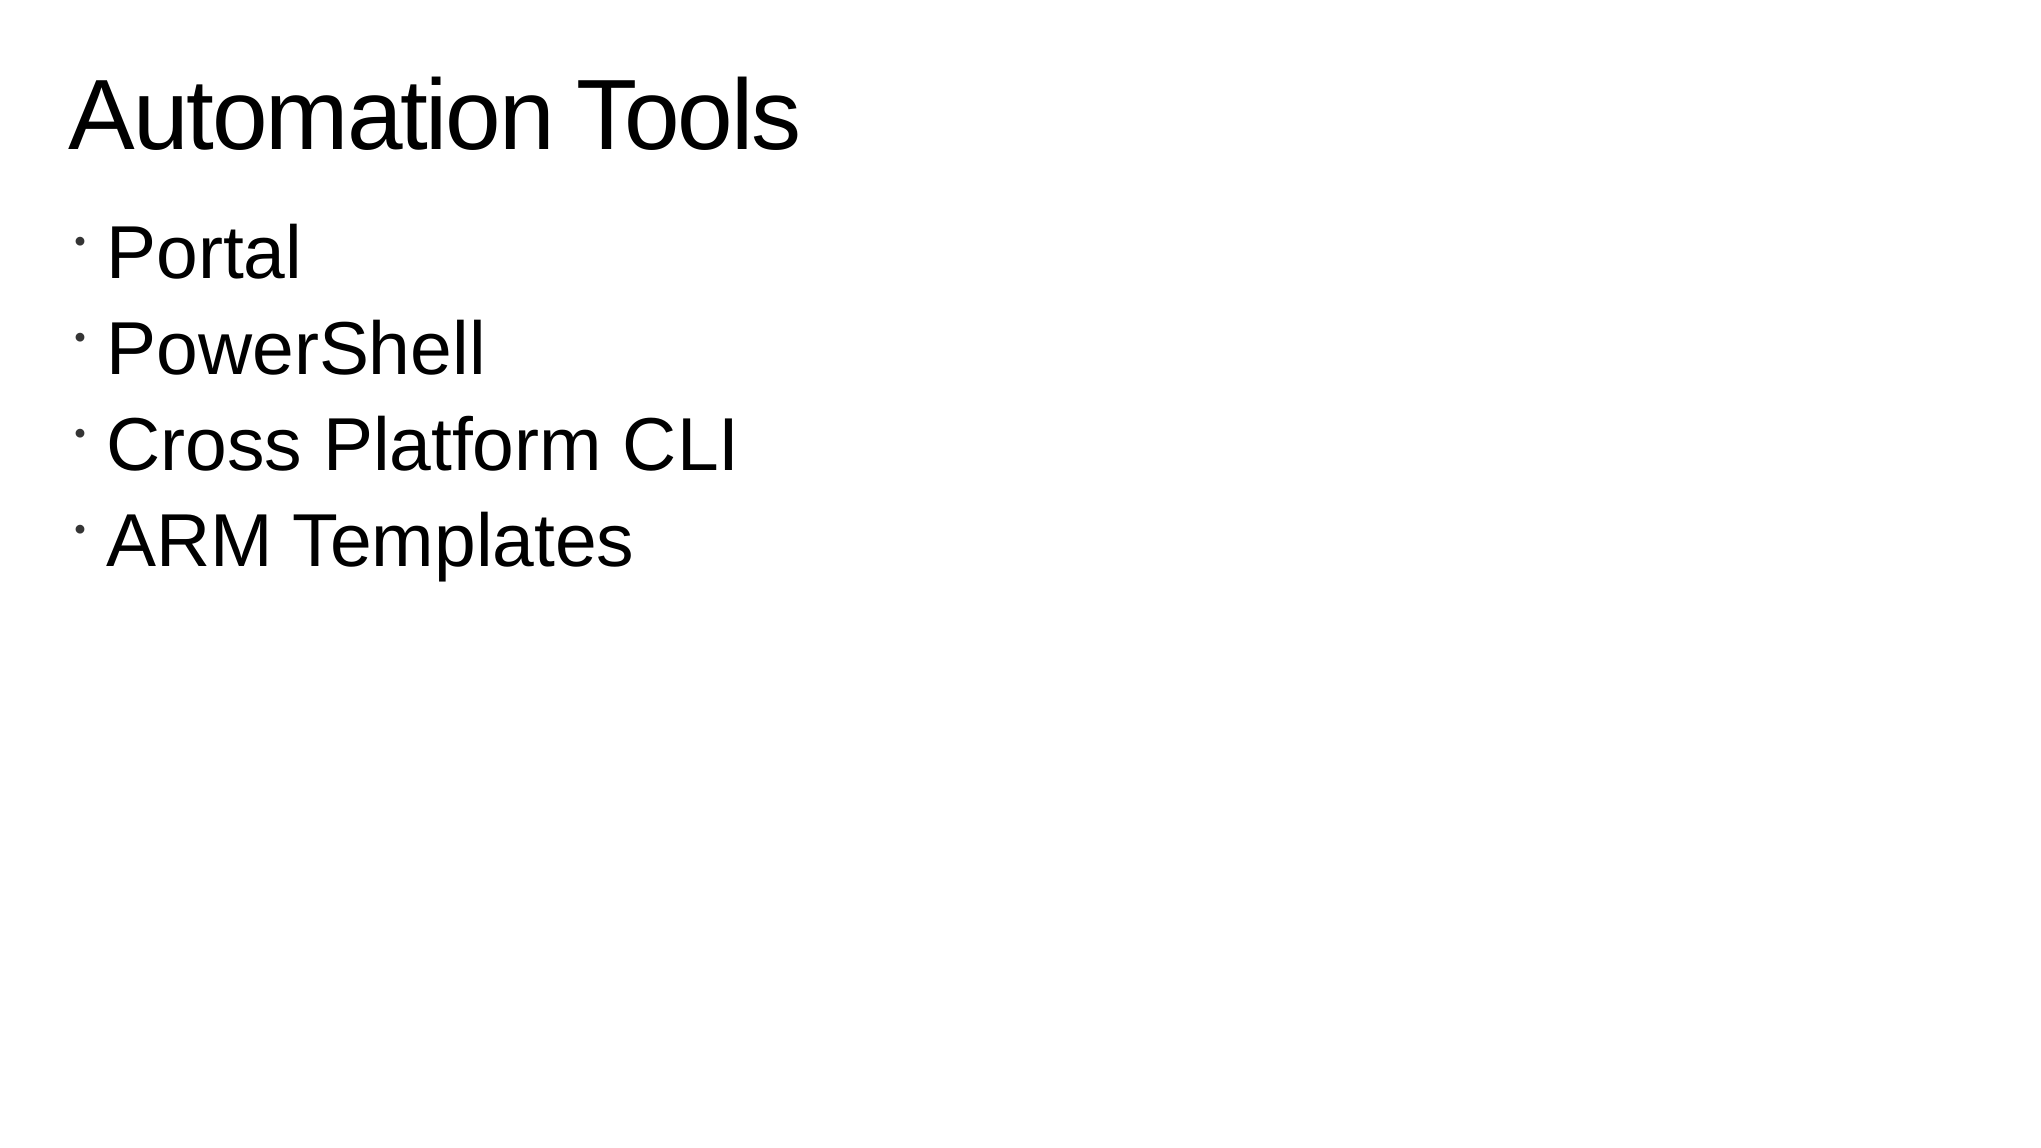

# Automation Tools
Portal
PowerShell
Cross Platform CLI
ARM Templates